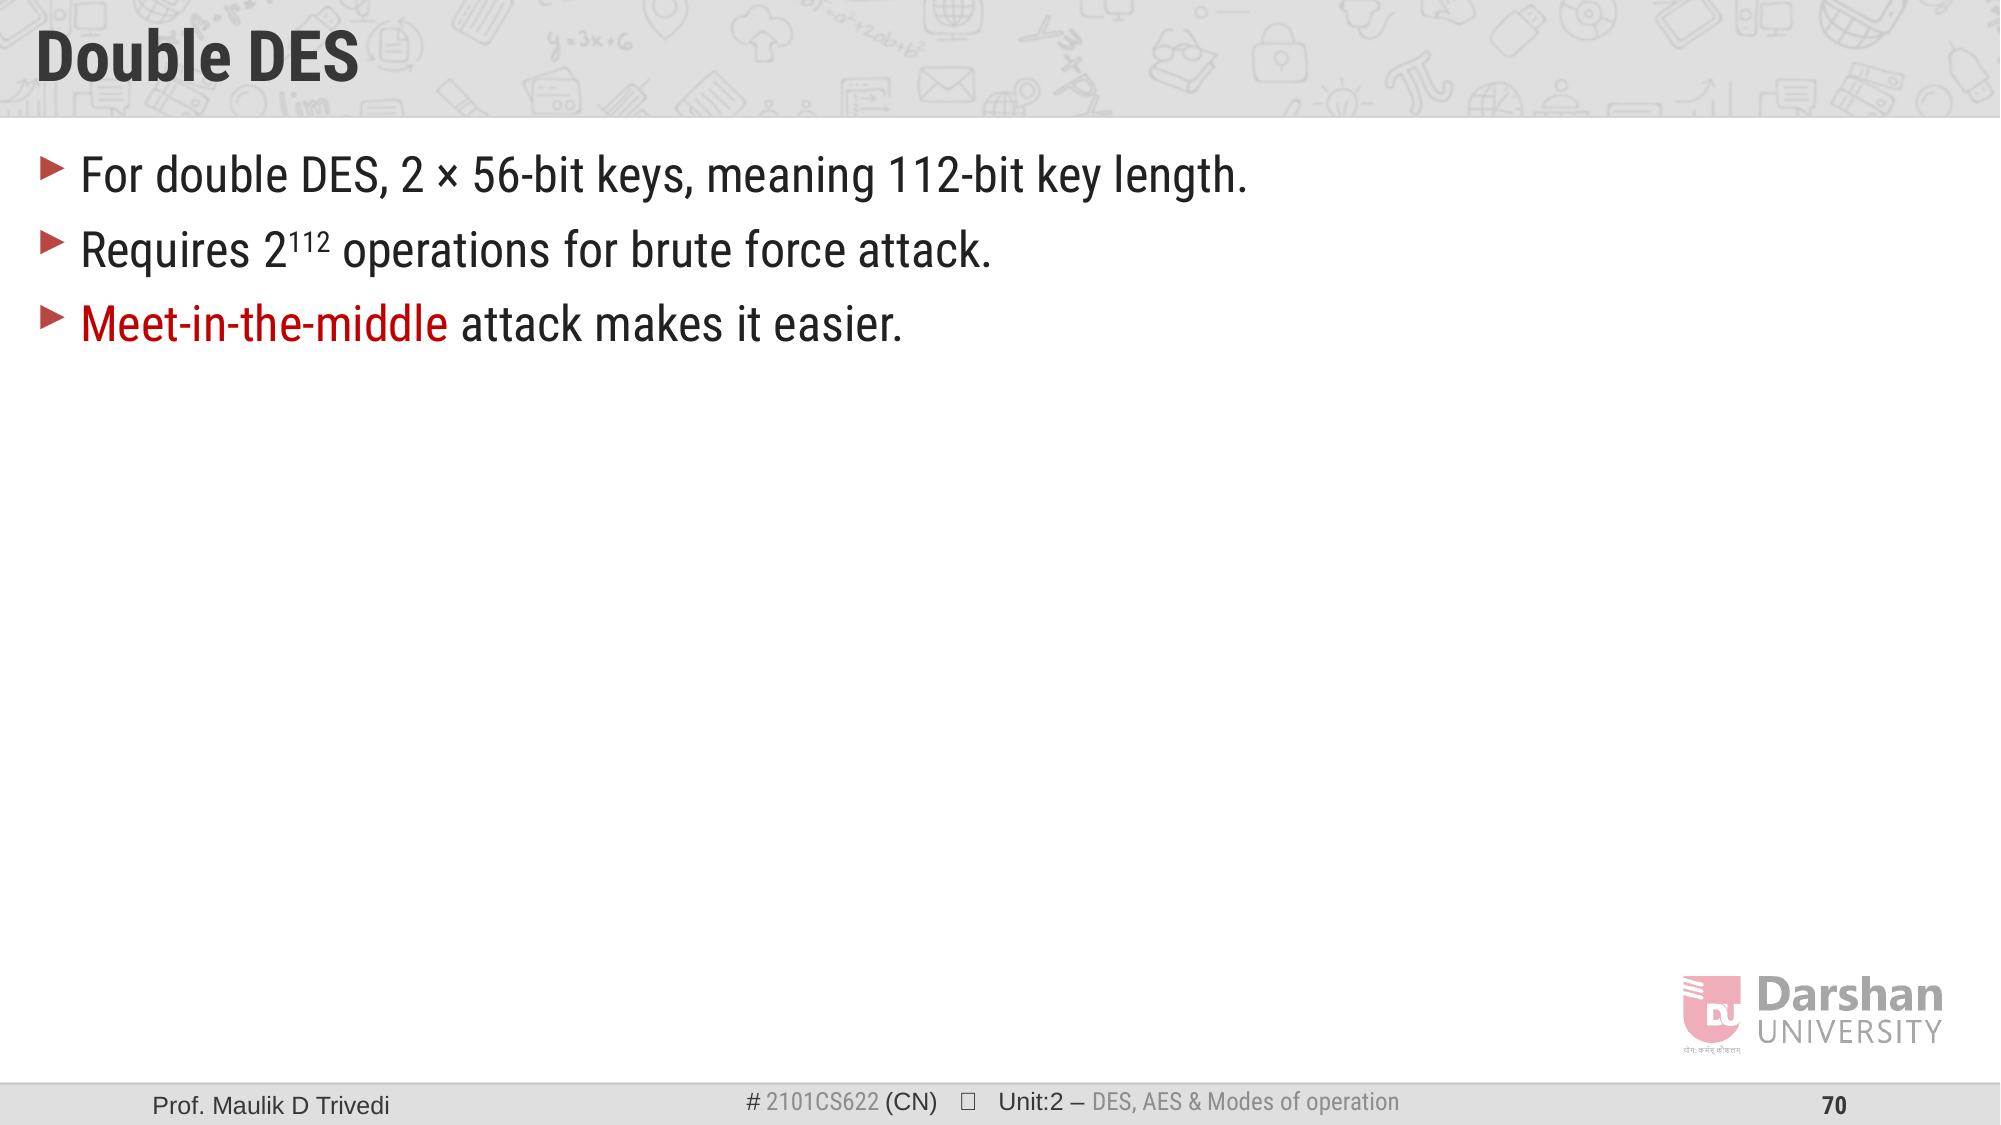

# Double DES
For double DES, 2 × 56-bit keys, meaning 112-bit key length.
Requires 2112 operations for brute force attack.
Meet-in-the-middle attack makes it easier.